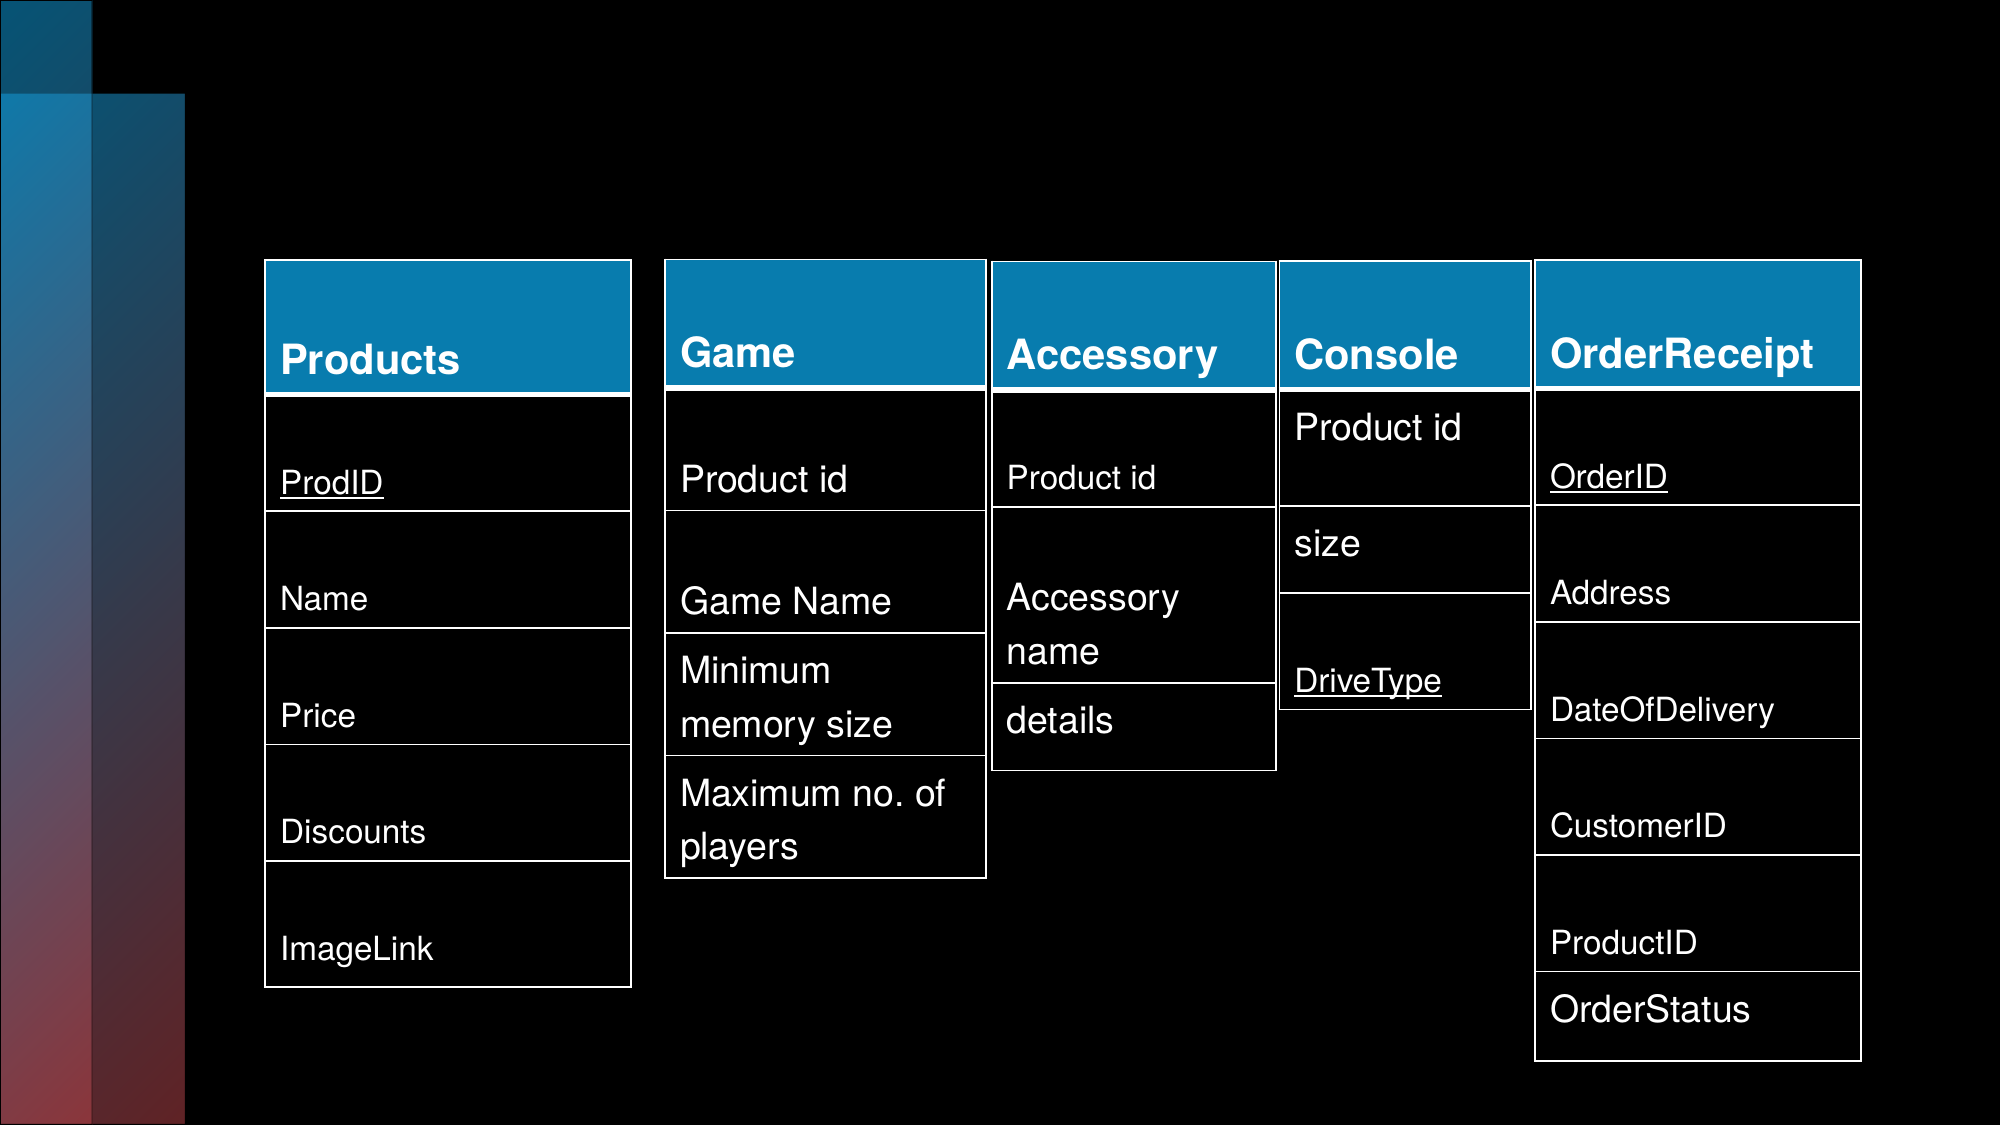

#
| Game |
| --- |
| Product id |
| Game Name |
| Minimum memory size |
| Maximum no. of players |
| Products |
| --- |
| ProdID |
| Name |
| Price |
| Discounts |
| ImageLink |
| OrderReceipt |
| --- |
| OrderID |
| Address |
| DateOfDelivery |
| CustomerID |
| ProductID |
| OrderStatus |
| Console |
| --- |
| Product id |
| size |
| DriveType |
| Accessory |
| --- |
| Product id |
| Accessory name |
| details |